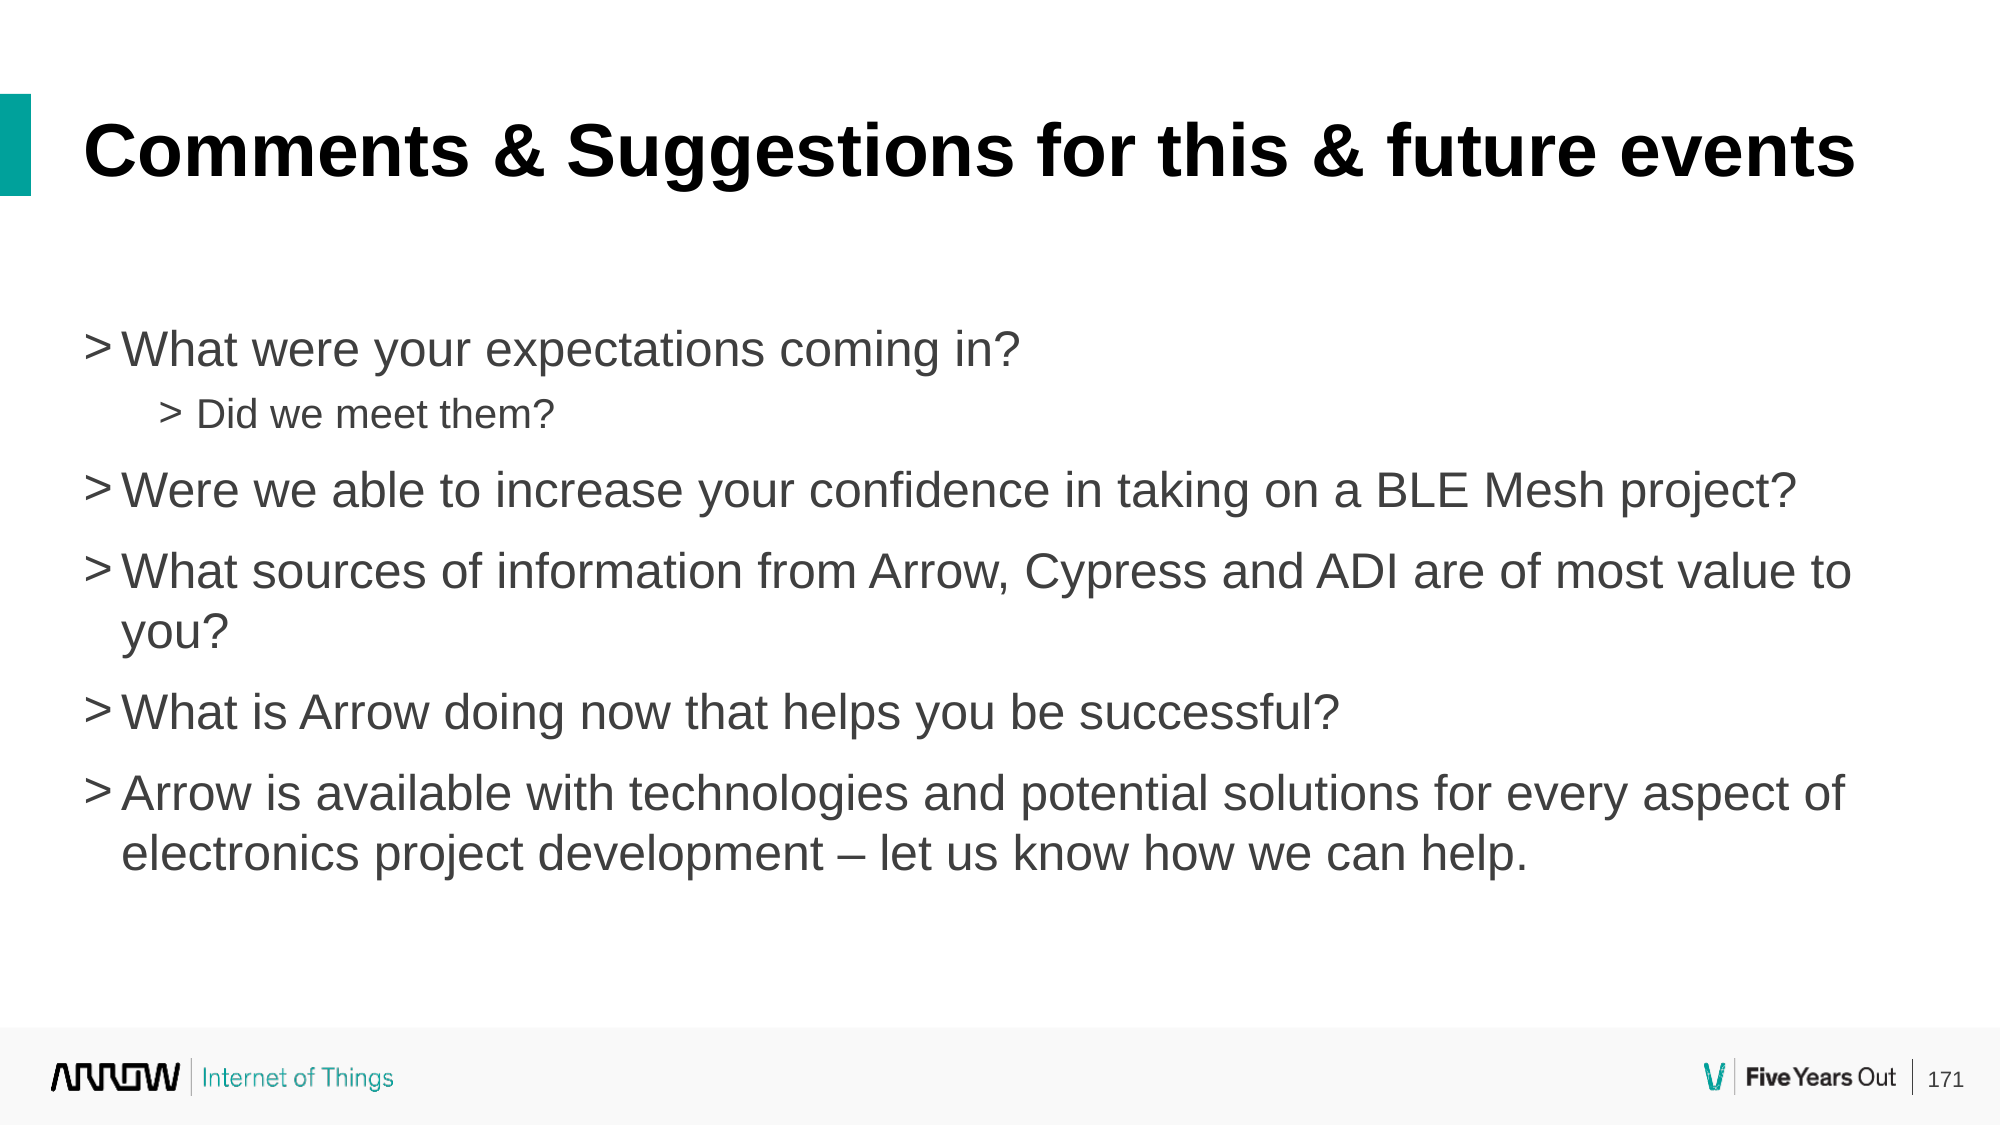

Comments & Suggestions for this & future events
What were your expectations coming in?
Did we meet them?
Were we able to increase your confidence in taking on a BLE Mesh project?
What sources of information from Arrow, Cypress and ADI are of most value to you?
What is Arrow doing now that helps you be successful?
Arrow is available with technologies and potential solutions for every aspect of electronics project development – let us know how we can help.